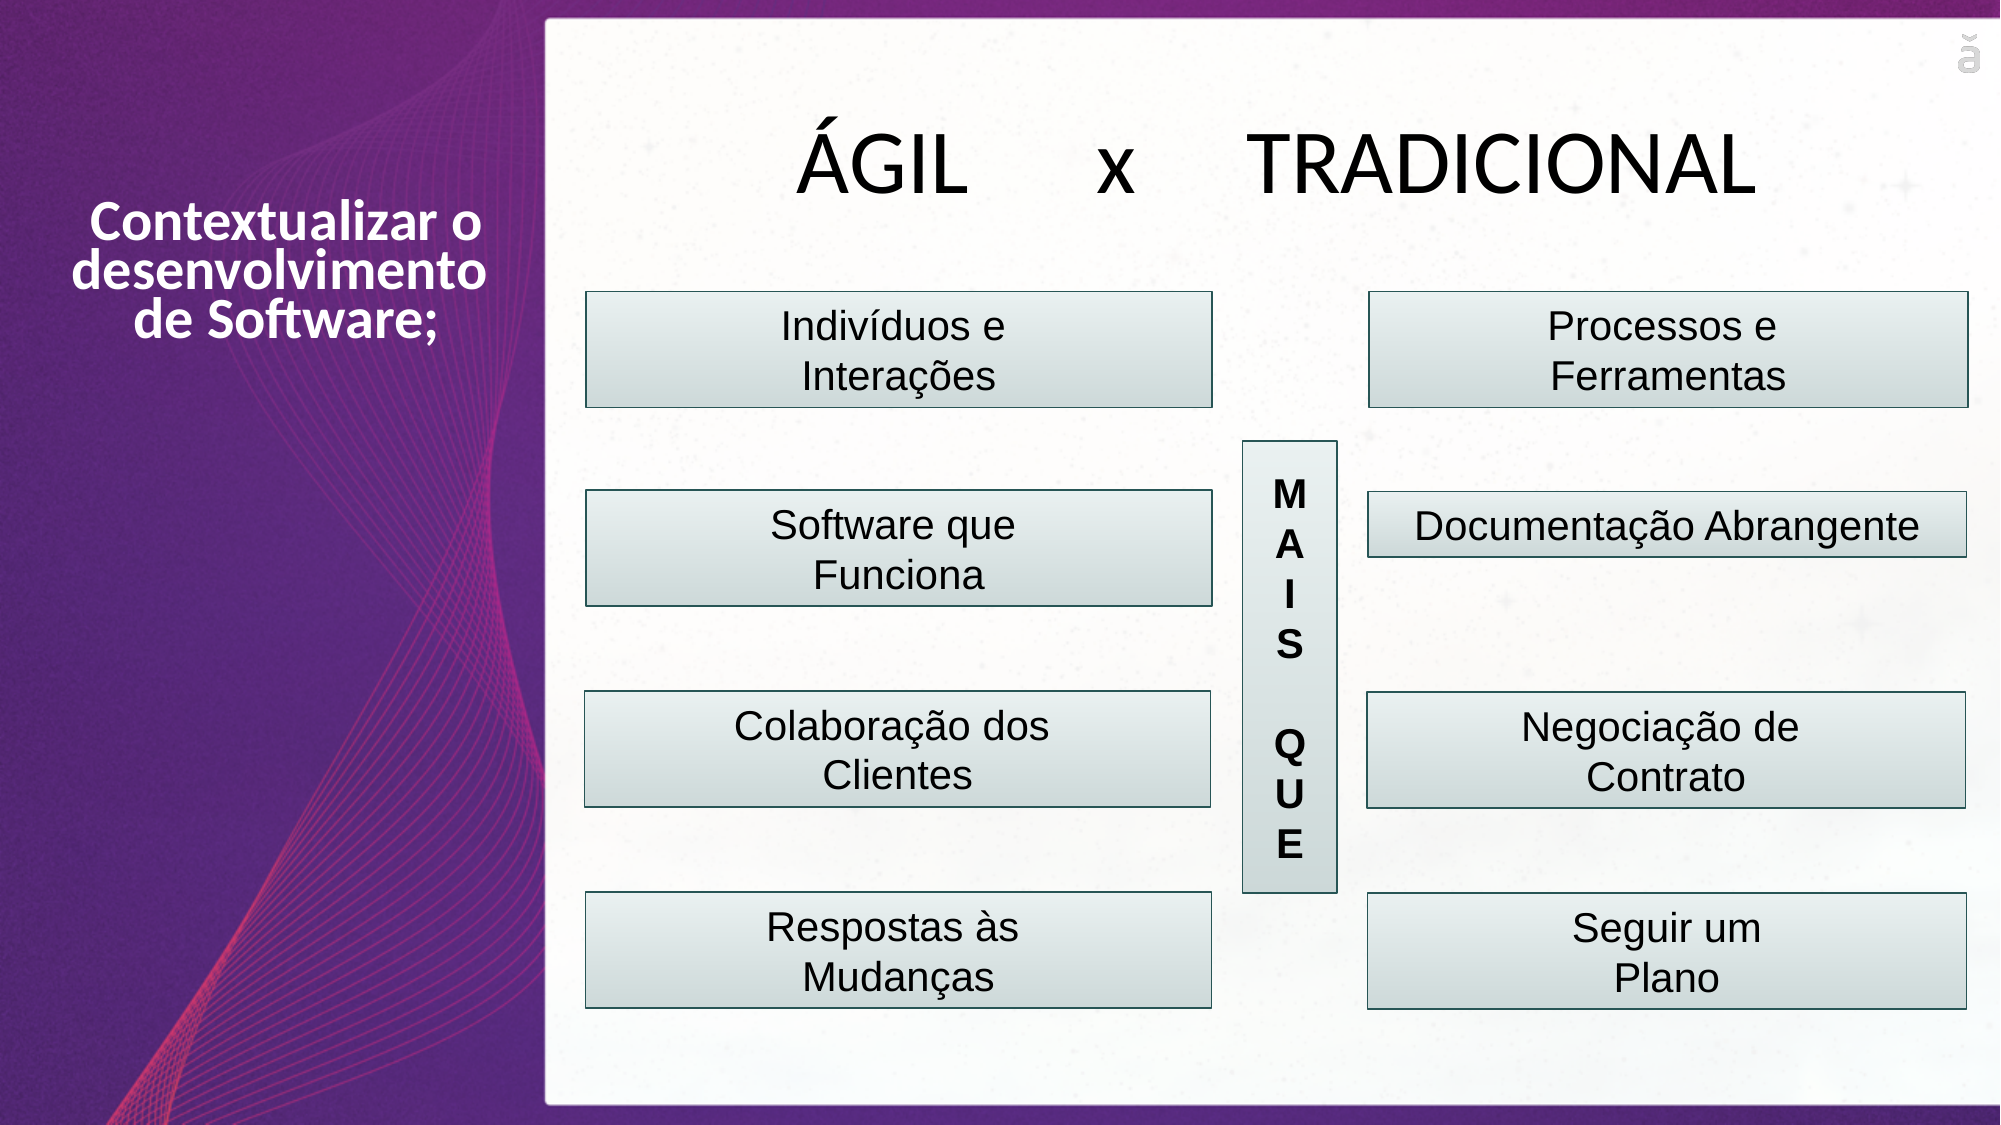

ÁGIL 	x 	TRADICIONAL
Contextualizar o desenvolvimento  de Software;
Indivíduos e
Interações
Processos e
Ferramentas
M
A
I
S

Q
U
E
Software que
Funciona
Documentação Abrangente
Colaboração dos
Clientes
Negociação de
Contrato
Respostas às
Mudanças
Seguir um
Plano